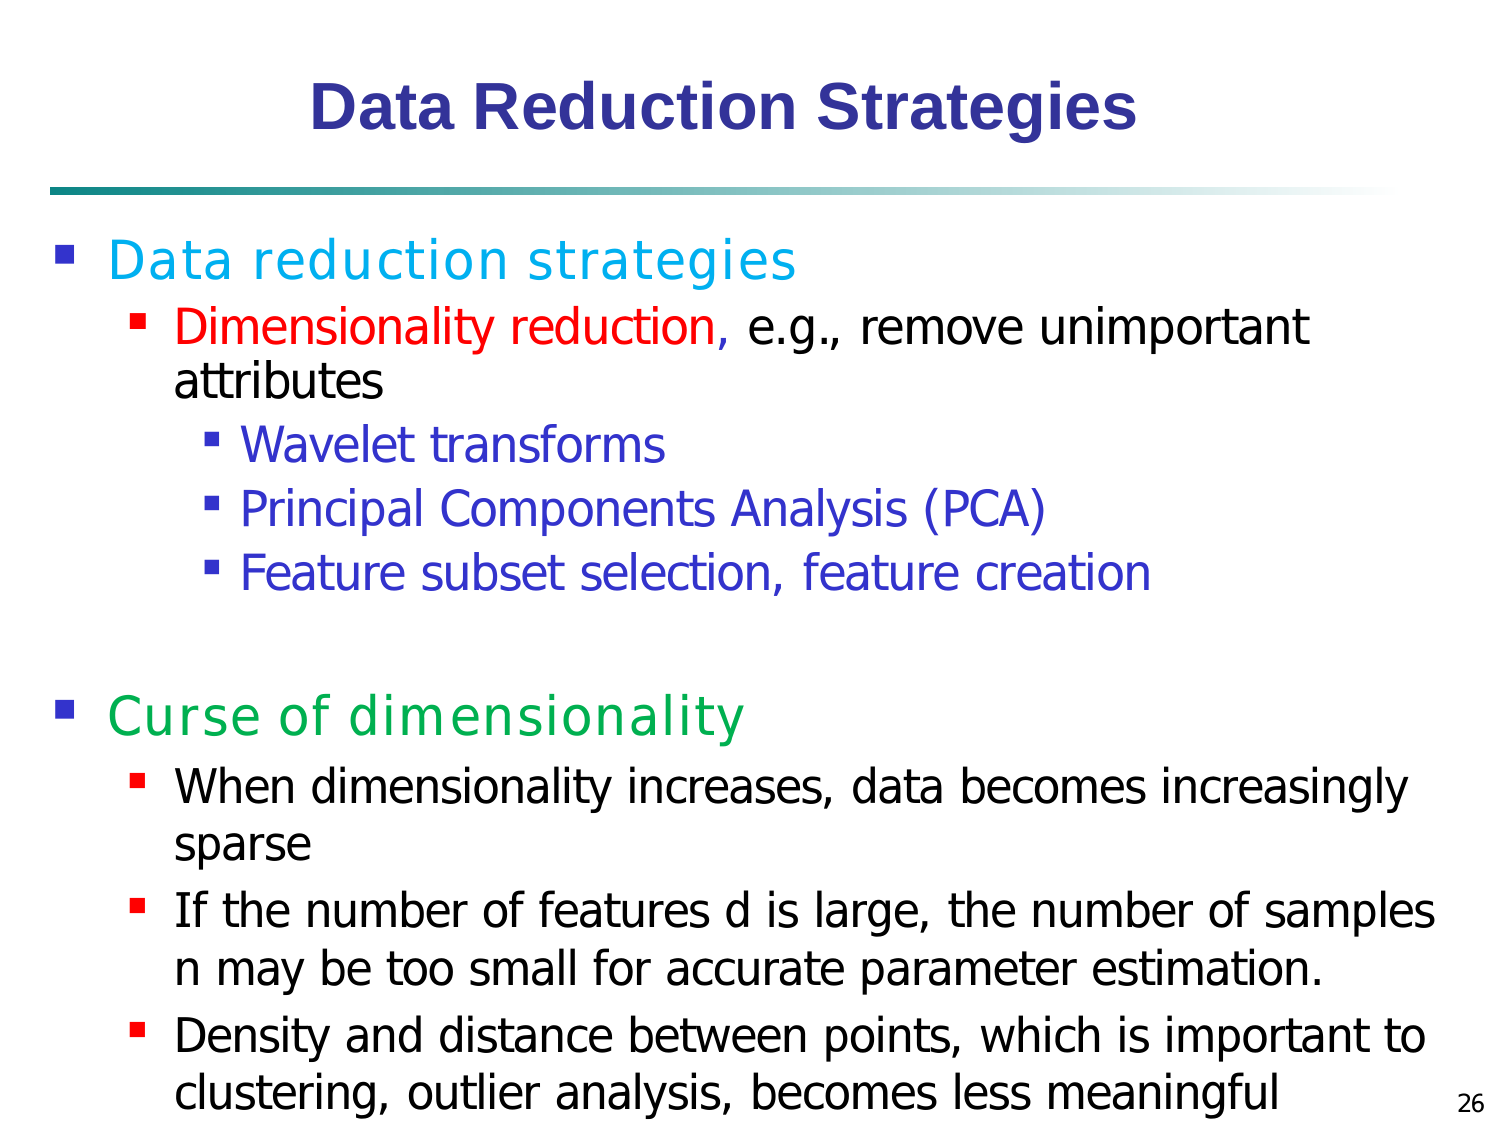

# Data Reduction Strategies
Data reduction strategies
Dimensionality reduction, e.g., remove unimportant attributes
Wavelet transforms
Principal Components Analysis (PCA)
Feature subset selection, feature creation

Curse of dimensionality
When dimensionality increases, data becomes increasingly sparse
If the number of features d is large, the number of samples n may be too small for accurate parameter estimation.
Density and distance between points, which is important to clustering, outlier analysis, becomes less meaningful
The possible combinations of subspaces will grow exponentially

26